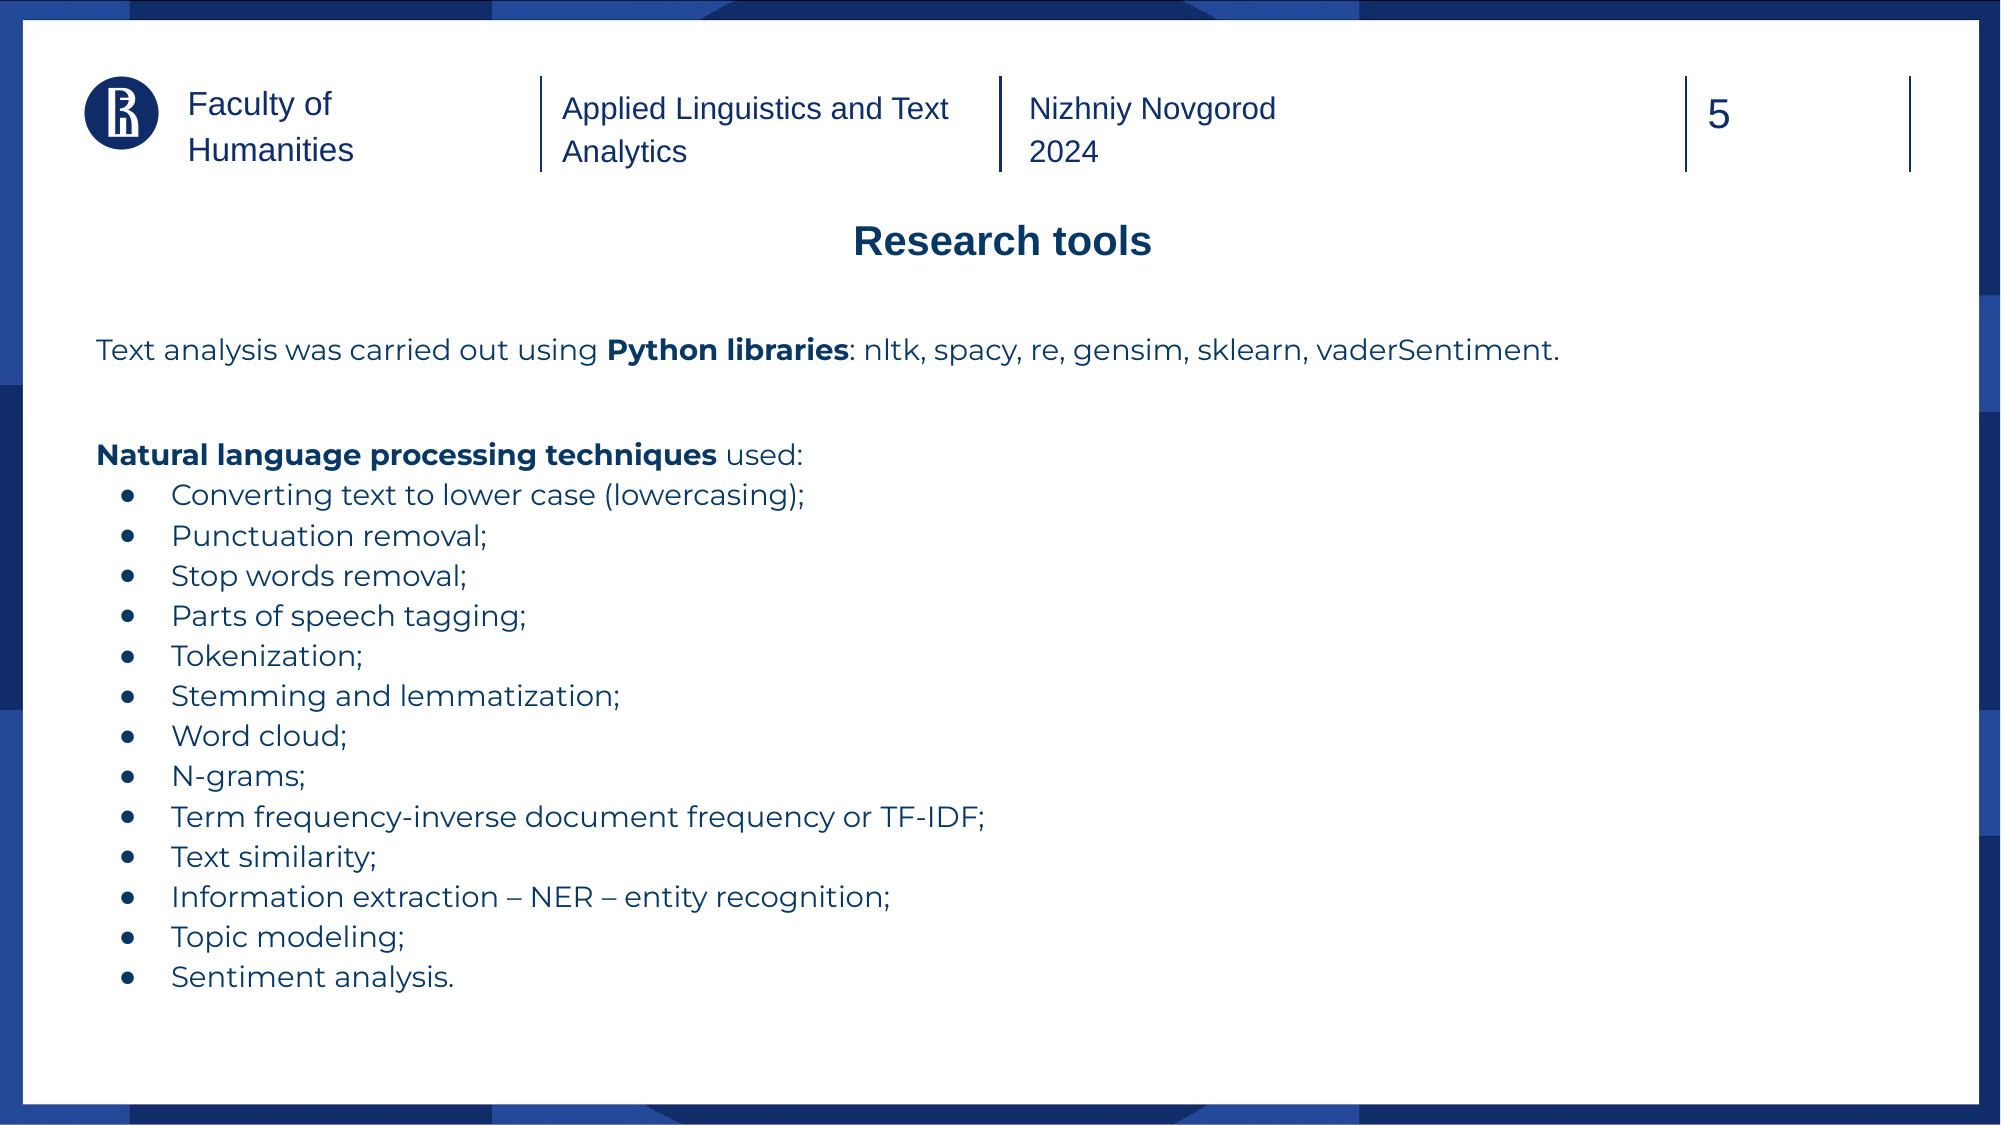

Faculty of Humanities
Applied Linguistics and Text Analytics
Nizhniy Novgorod
2024
Research tools
Text analysis was carried out using Python libraries: nltk, spacy, re, gensim, sklearn, vaderSentiment.

Natural language processing techniques used:
Converting text to lower case (lowercasing);
Punctuation removal;
Stop words removal;
Parts of speech tagging;
Tokenization;
Stemming and lemmatization;
Word cloud;
N-grams;
Term frequency-inverse document frequency or TF-IDF;
Text similarity;
Information extraction – NER – entity recognition;
Topic modeling;
Sentiment analysis.